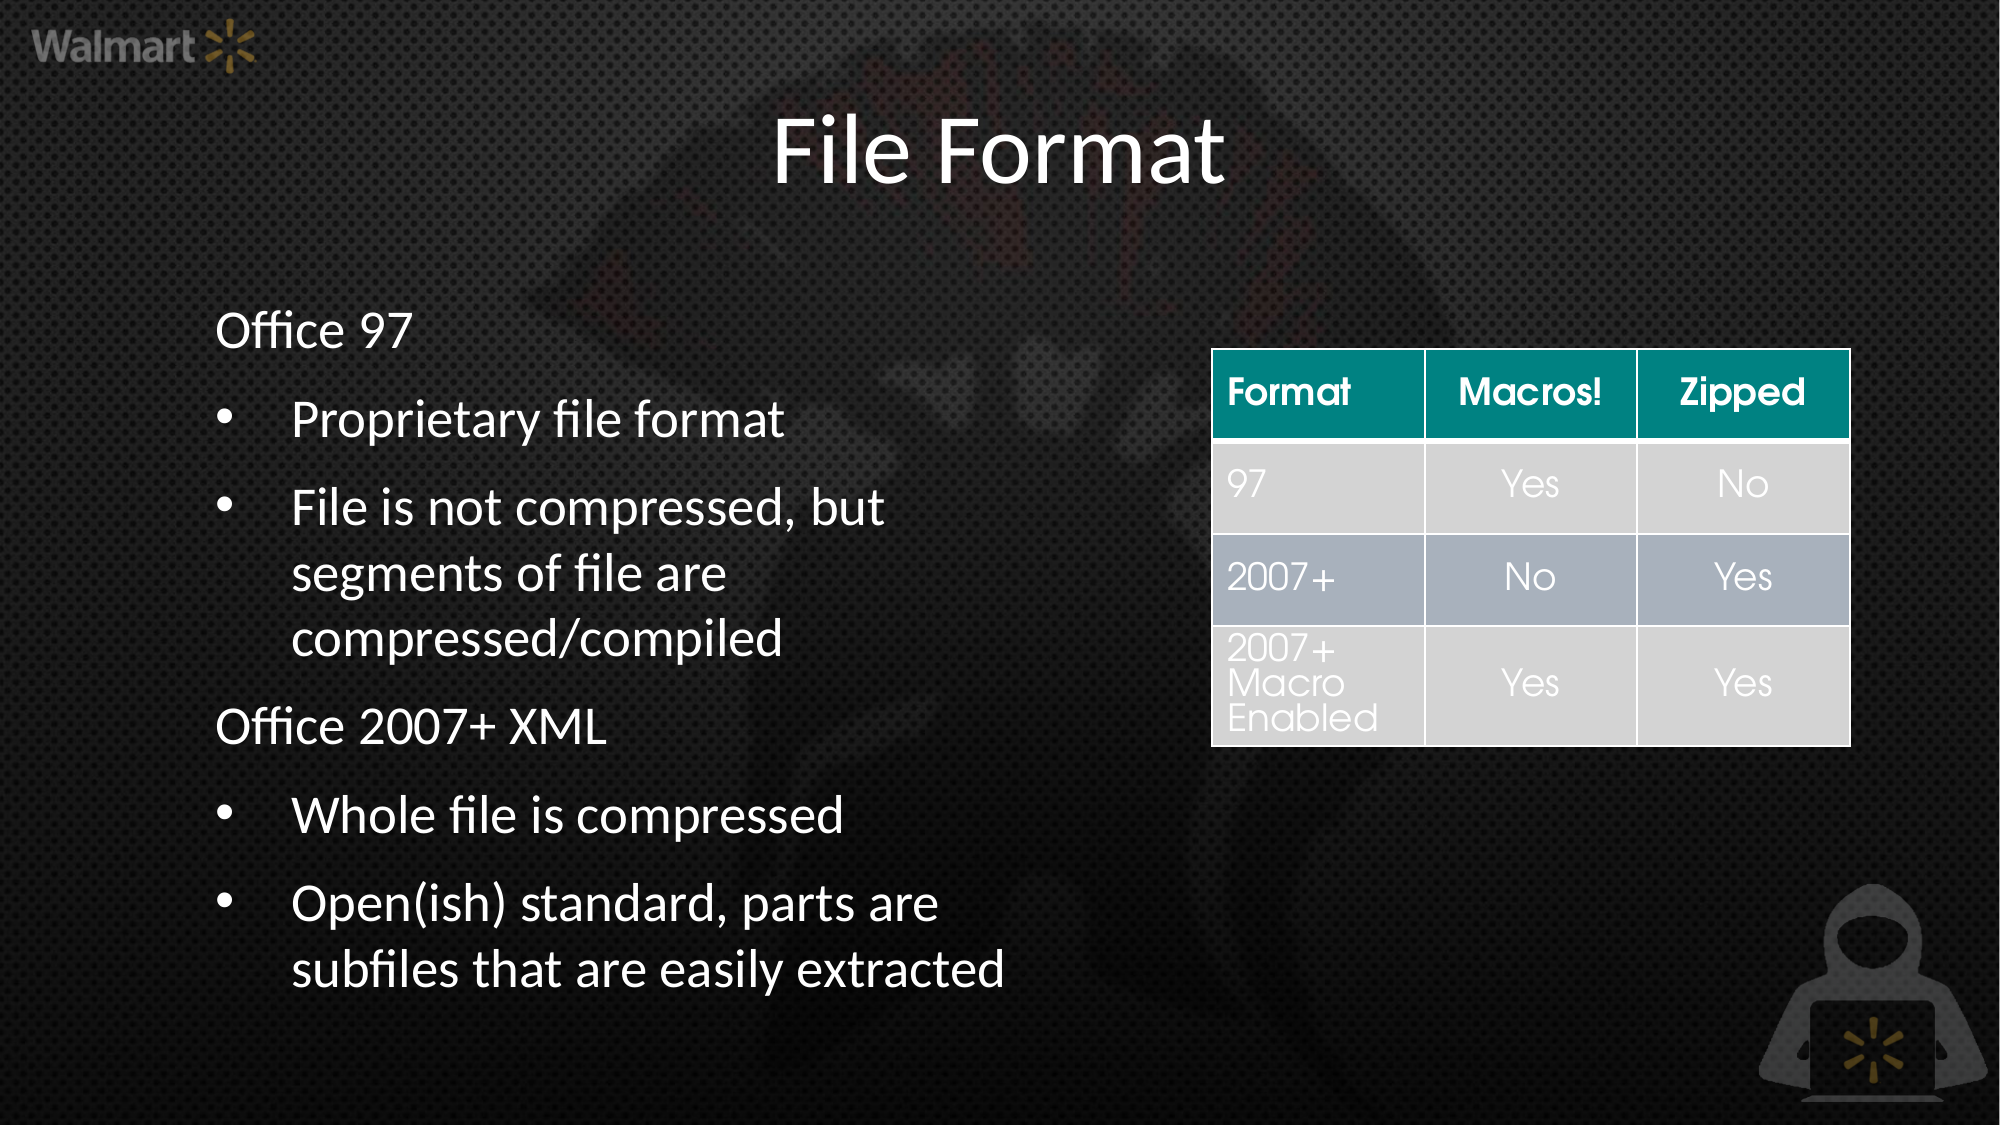

# File Format
Office 97
Proprietary file format
File is not compressed, but segments of file are compressed/compiled
Office 2007+ XML
Whole file is compressed
Open(ish) standard, parts are subfiles that are easily extracted
| Format | Macros! | Zipped |
| --- | --- | --- |
| 97 | Yes | No |
| 2007+ | No | Yes |
| 2007+ Macro Enabled | Yes | Yes |